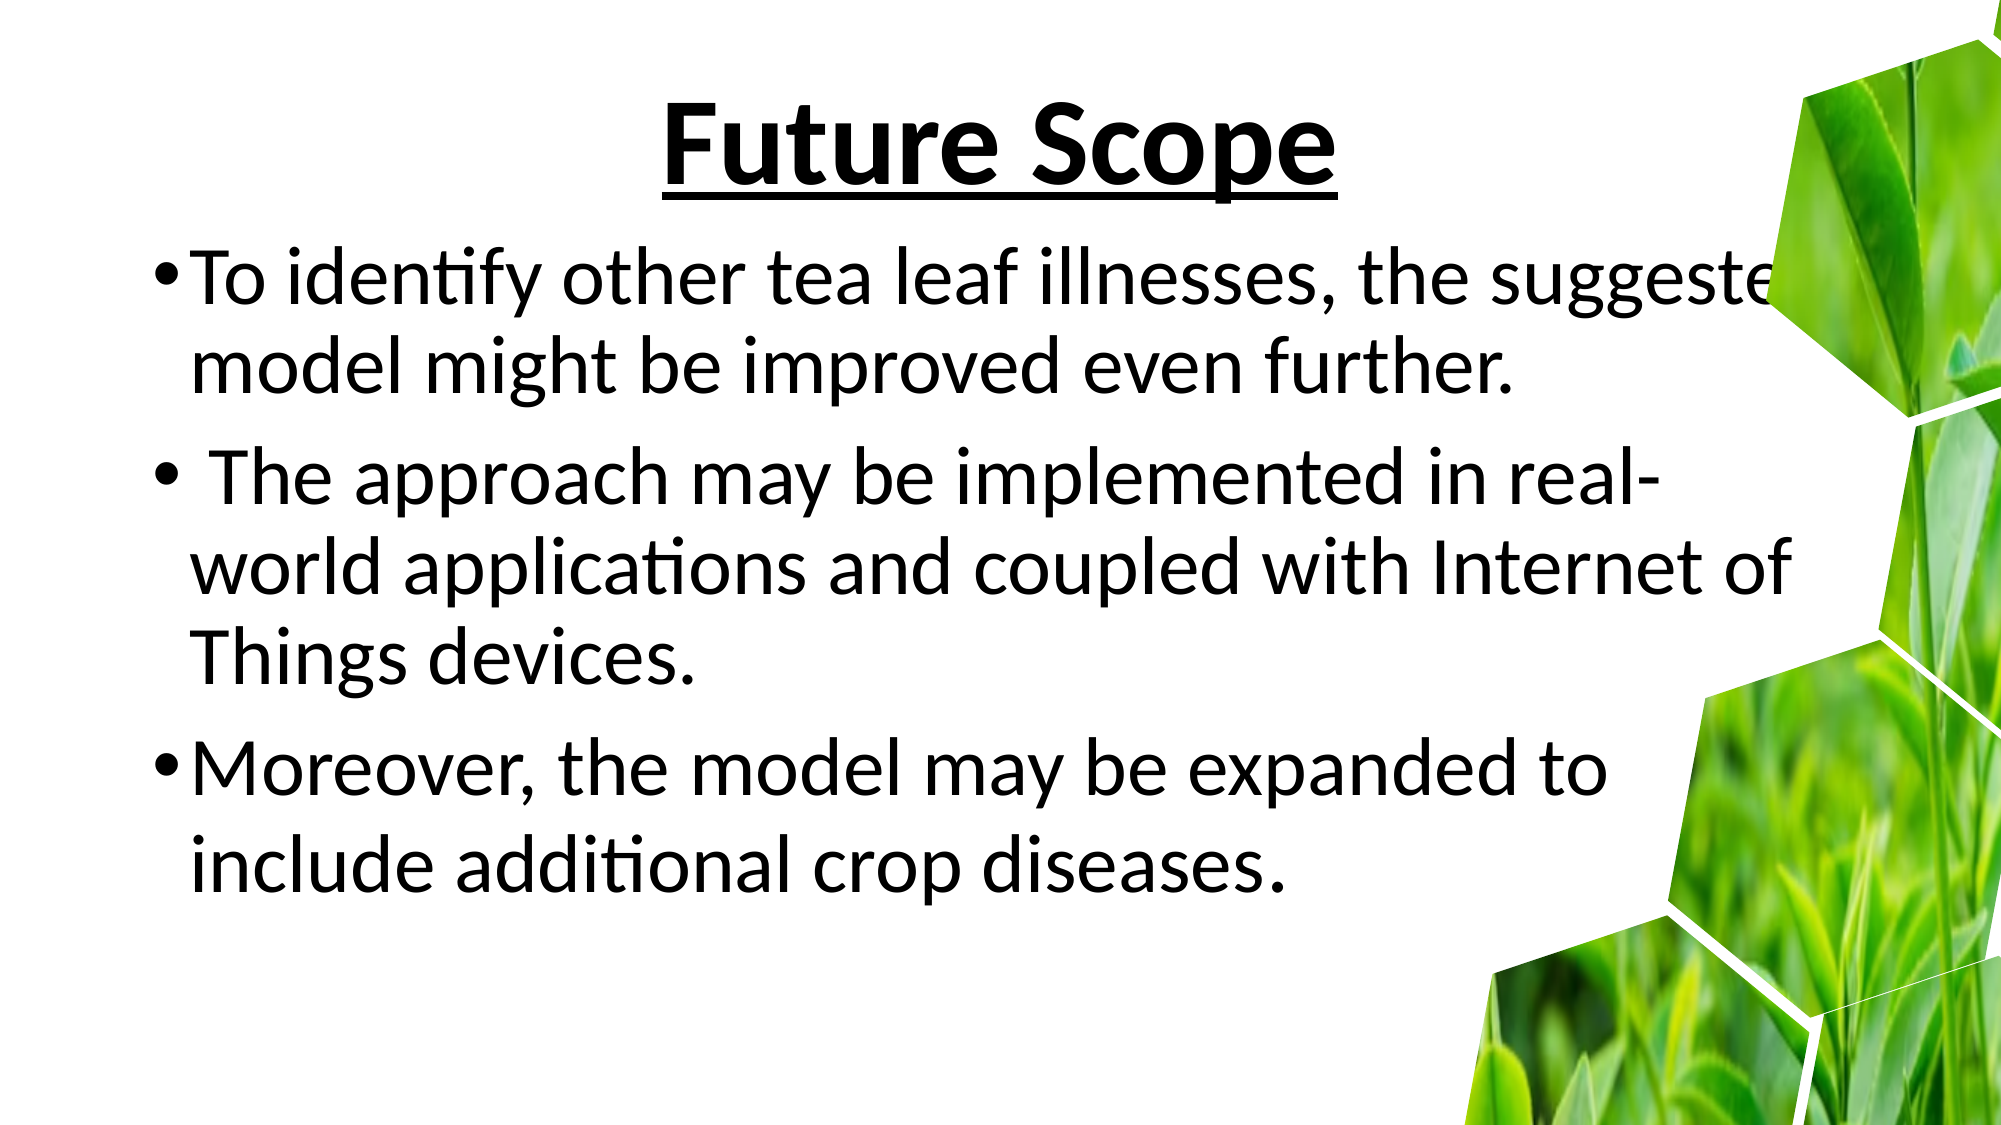

Future Scope
To identify other tea leaf illnesses, the suggested model might be improved even further.
 The approach may be implemented in real-world applications and coupled with Internet of Things devices.
Moreover, the model may be expanded to include additional crop diseases.